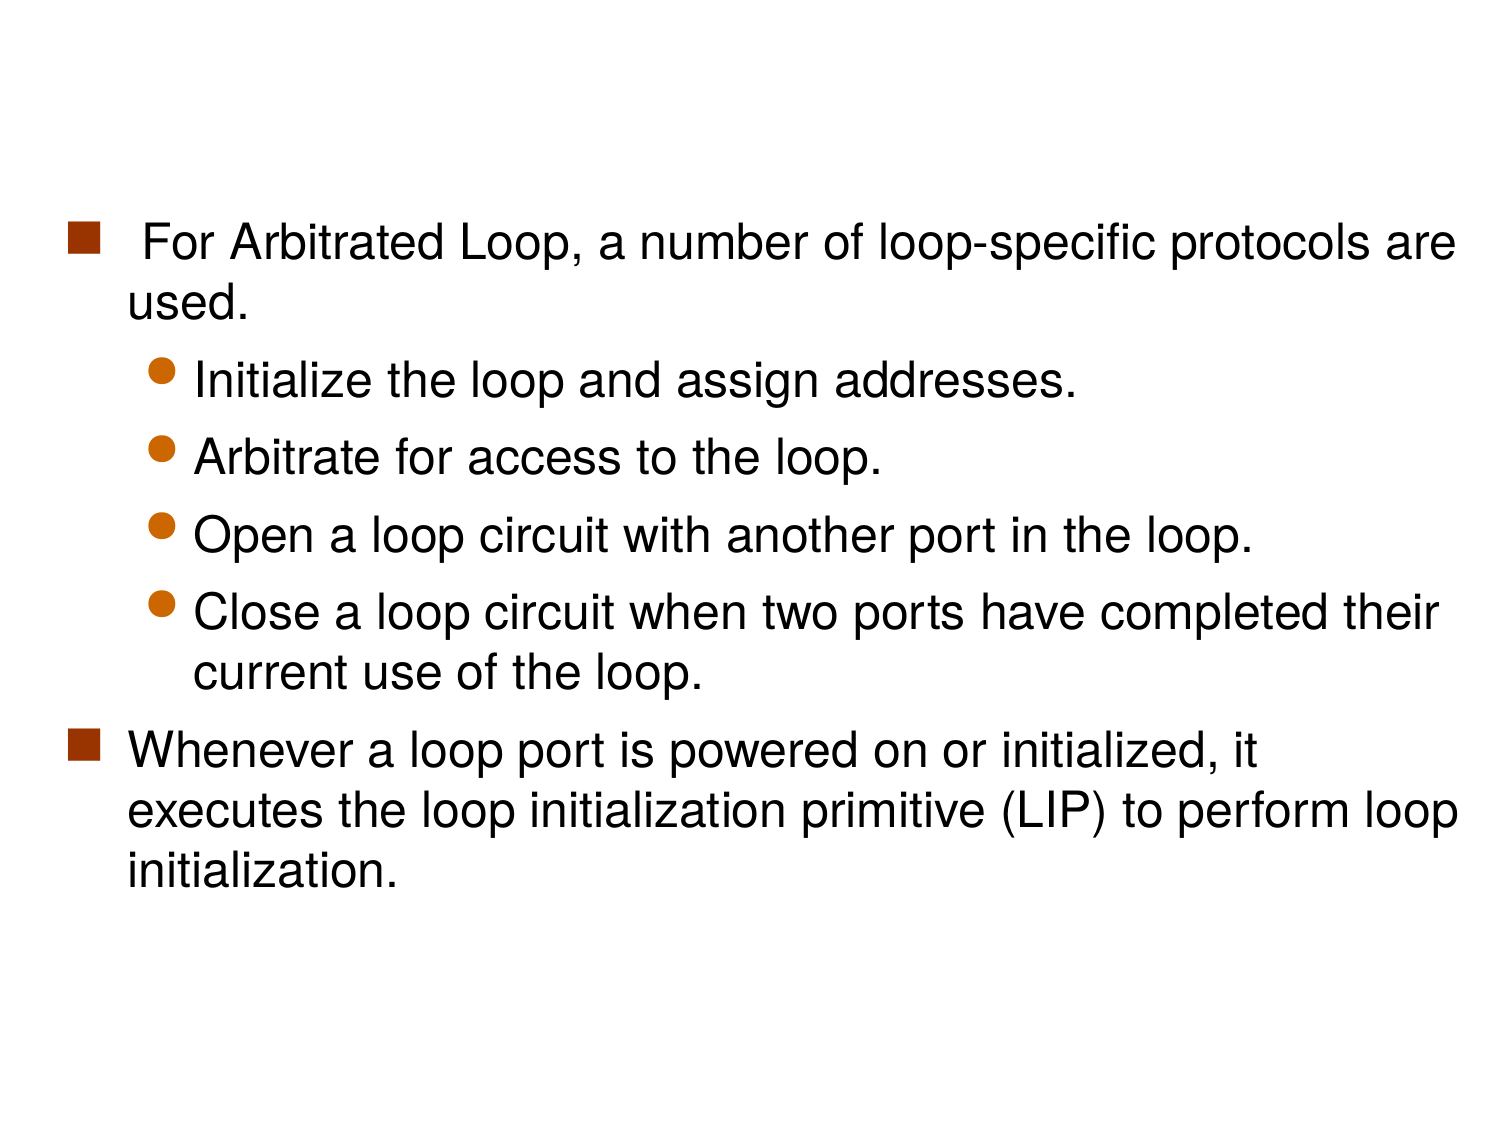

#
 For Arbitrated Loop, a number of loop-specific protocols are used.
Initialize the loop and assign addresses.
Arbitrate for access to the loop.
Open a loop circuit with another port in the loop.
Close a loop circuit when two ports have completed their current use of the loop.
Whenever a loop port is powered on or initialized, it executes the loop initialization primitive (LIP) to perform loop initialization.